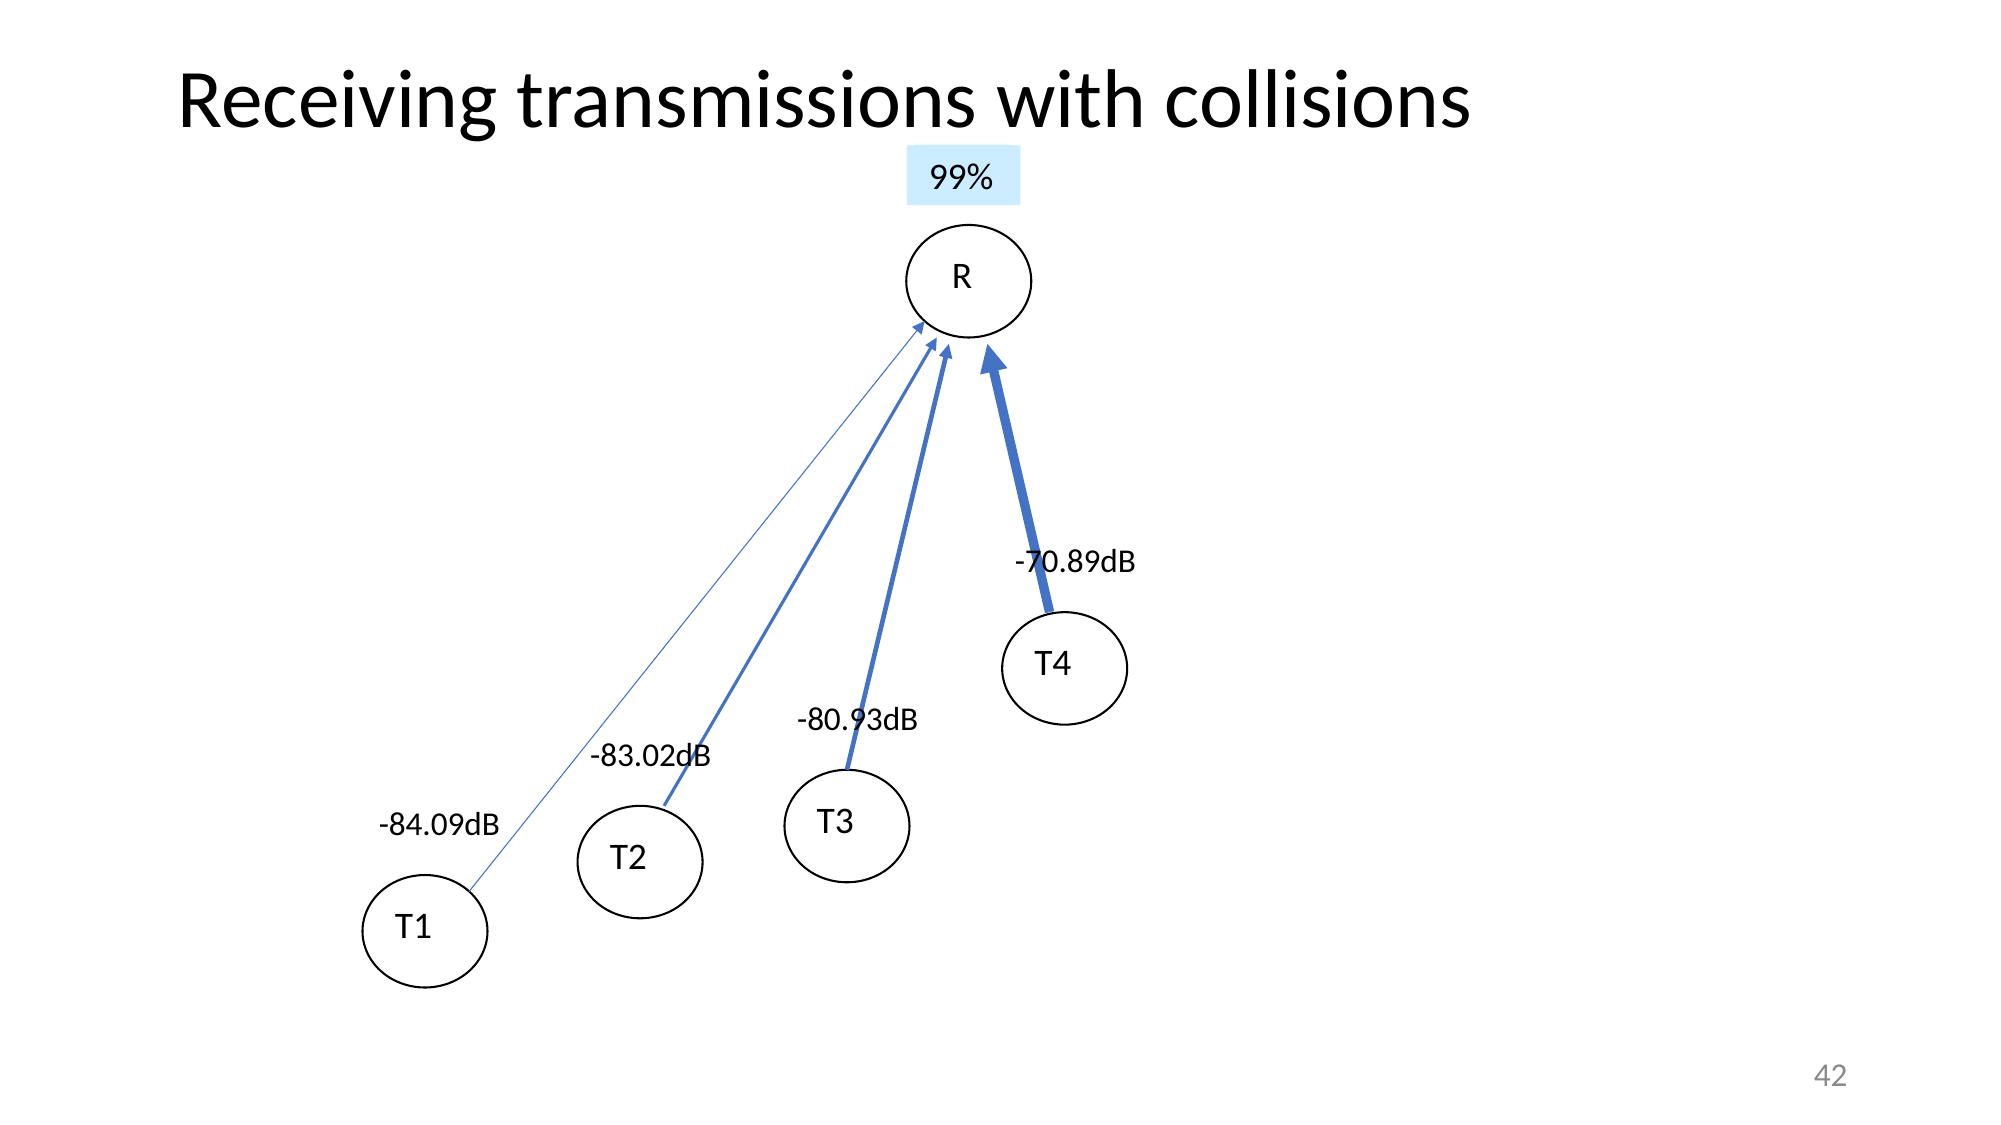

# Receiving transmissions with collisions
99%
15%
35%
100%
-84.09dB

T1

R
-70.89dB

T4
-80.93dB
-83.02dB

T3

T2
42